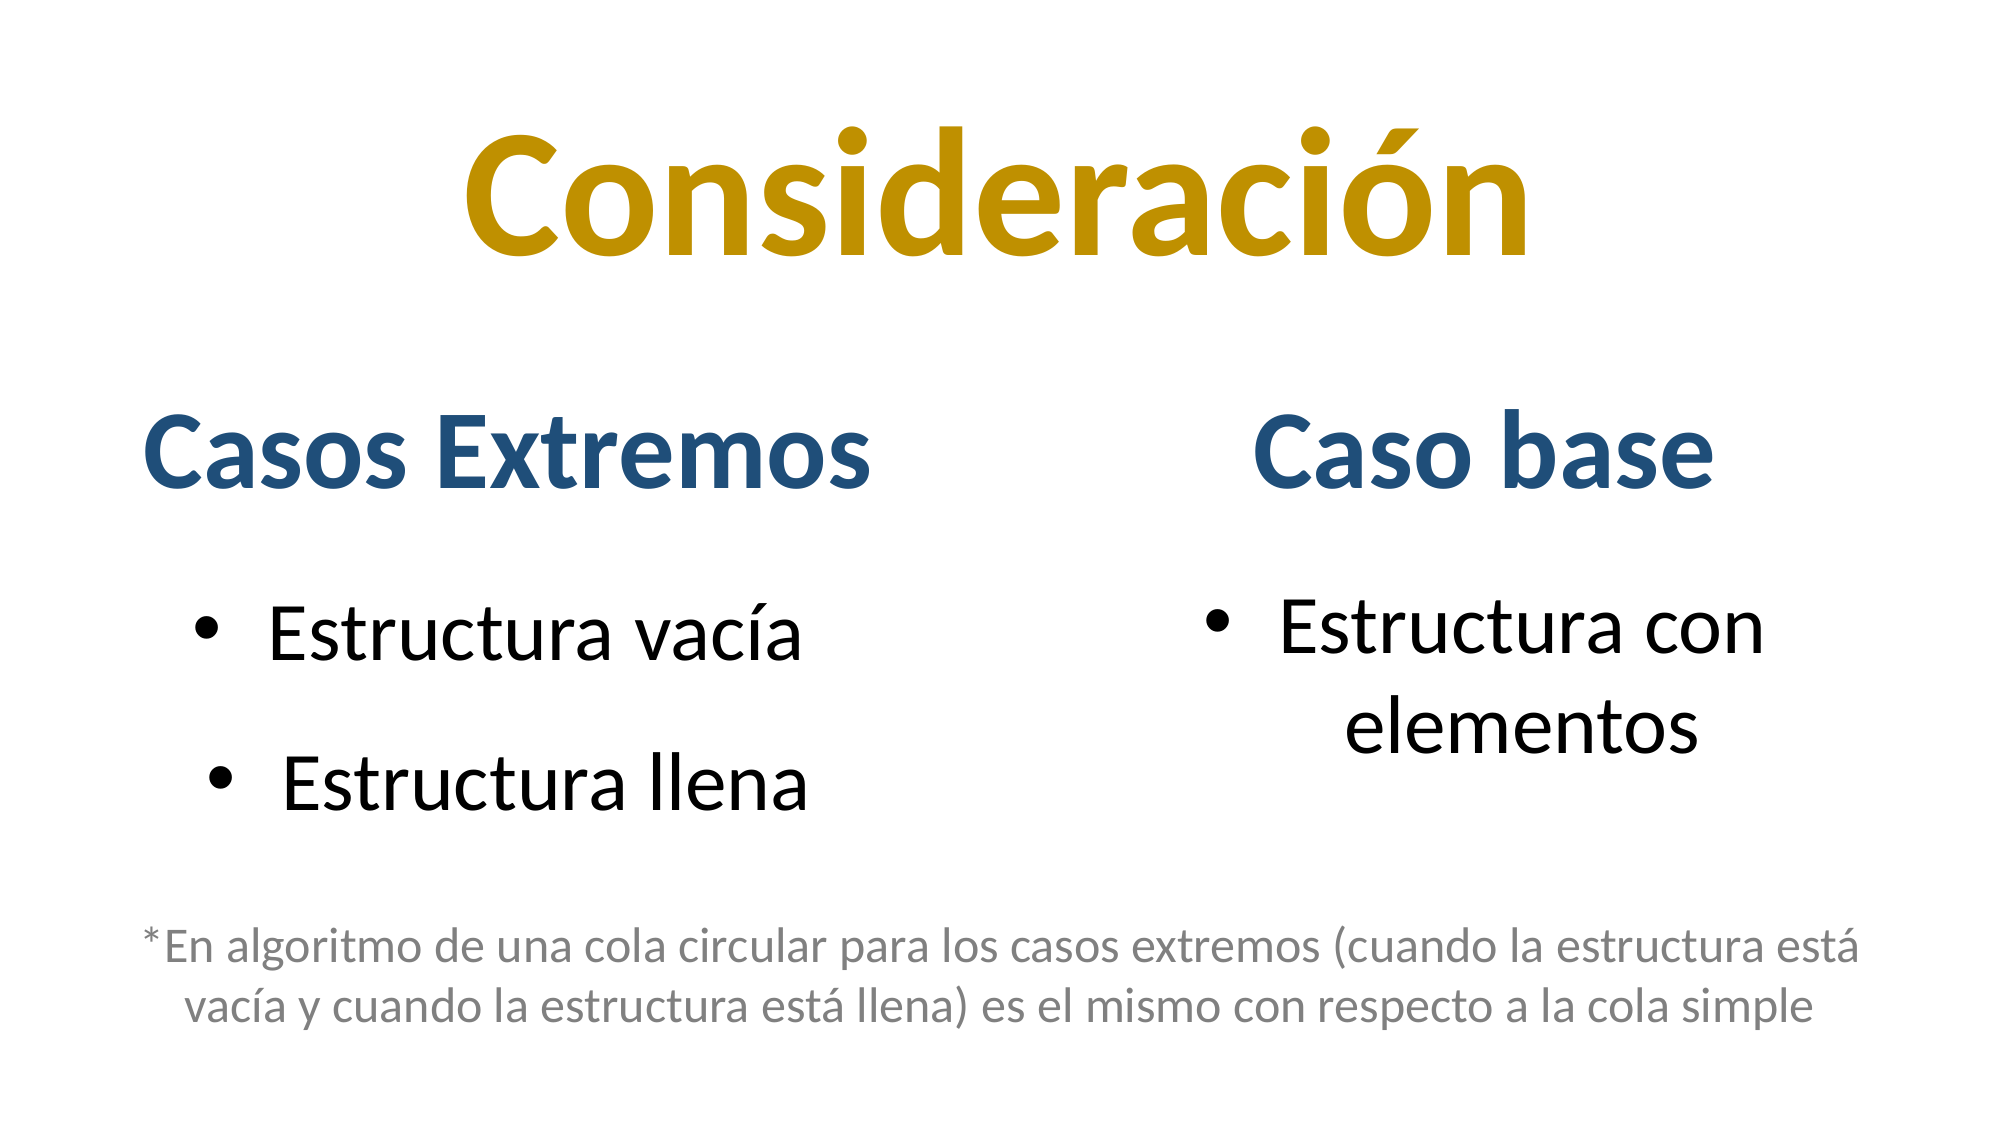

Consideración
Casos Extremos
Caso base
Estructura vacía
Estructura llena
Estructura con elementos
*En algoritmo de una cola circular para los casos extremos (cuando la estructura está vacía y cuando la estructura está llena) es el mismo con respecto a la cola simple